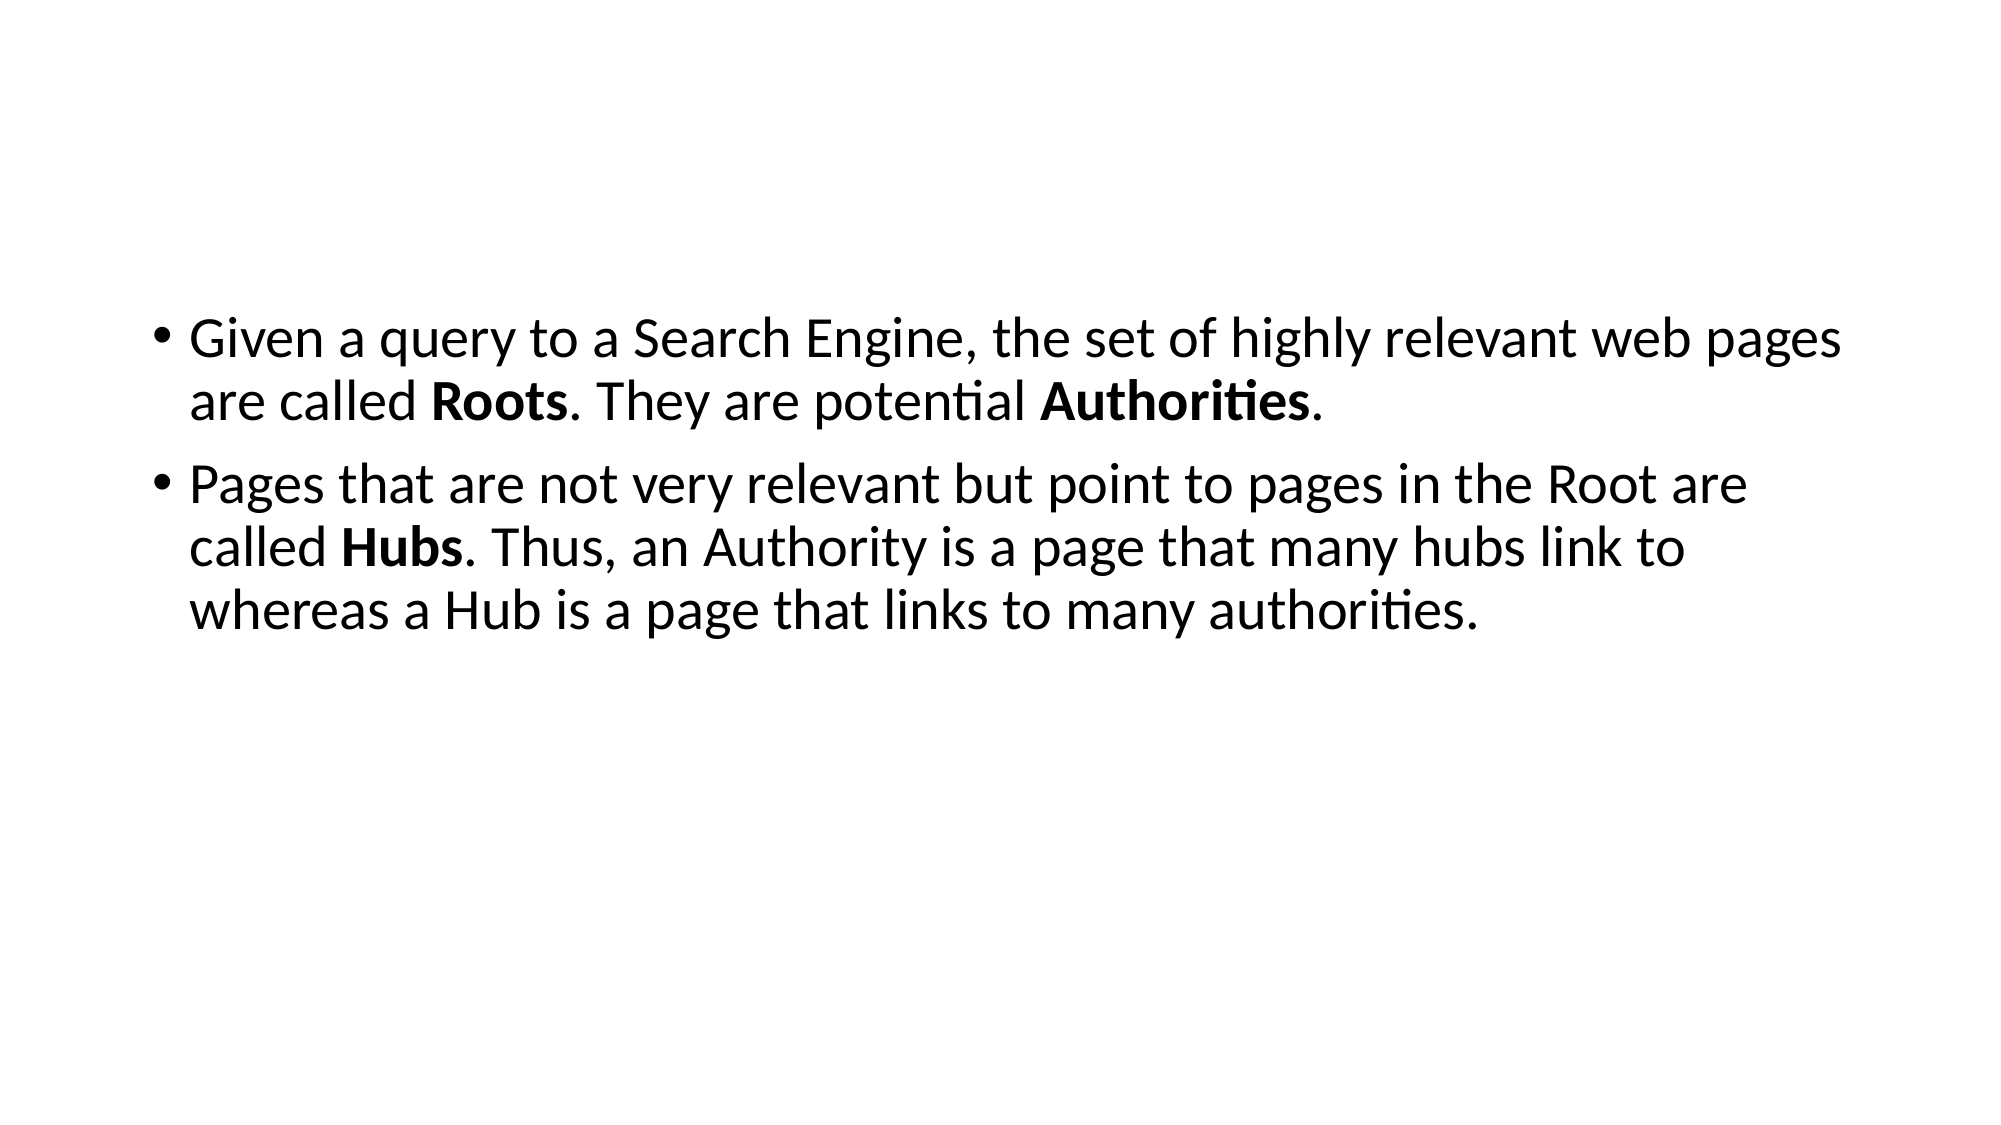

Given a query to a Search Engine, the set of highly relevant web pages are called Roots. They are potential Authorities.
Pages that are not very relevant but point to pages in the Root are called Hubs. Thus, an Authority is a page that many hubs link to whereas a Hub is a page that links to many authorities.